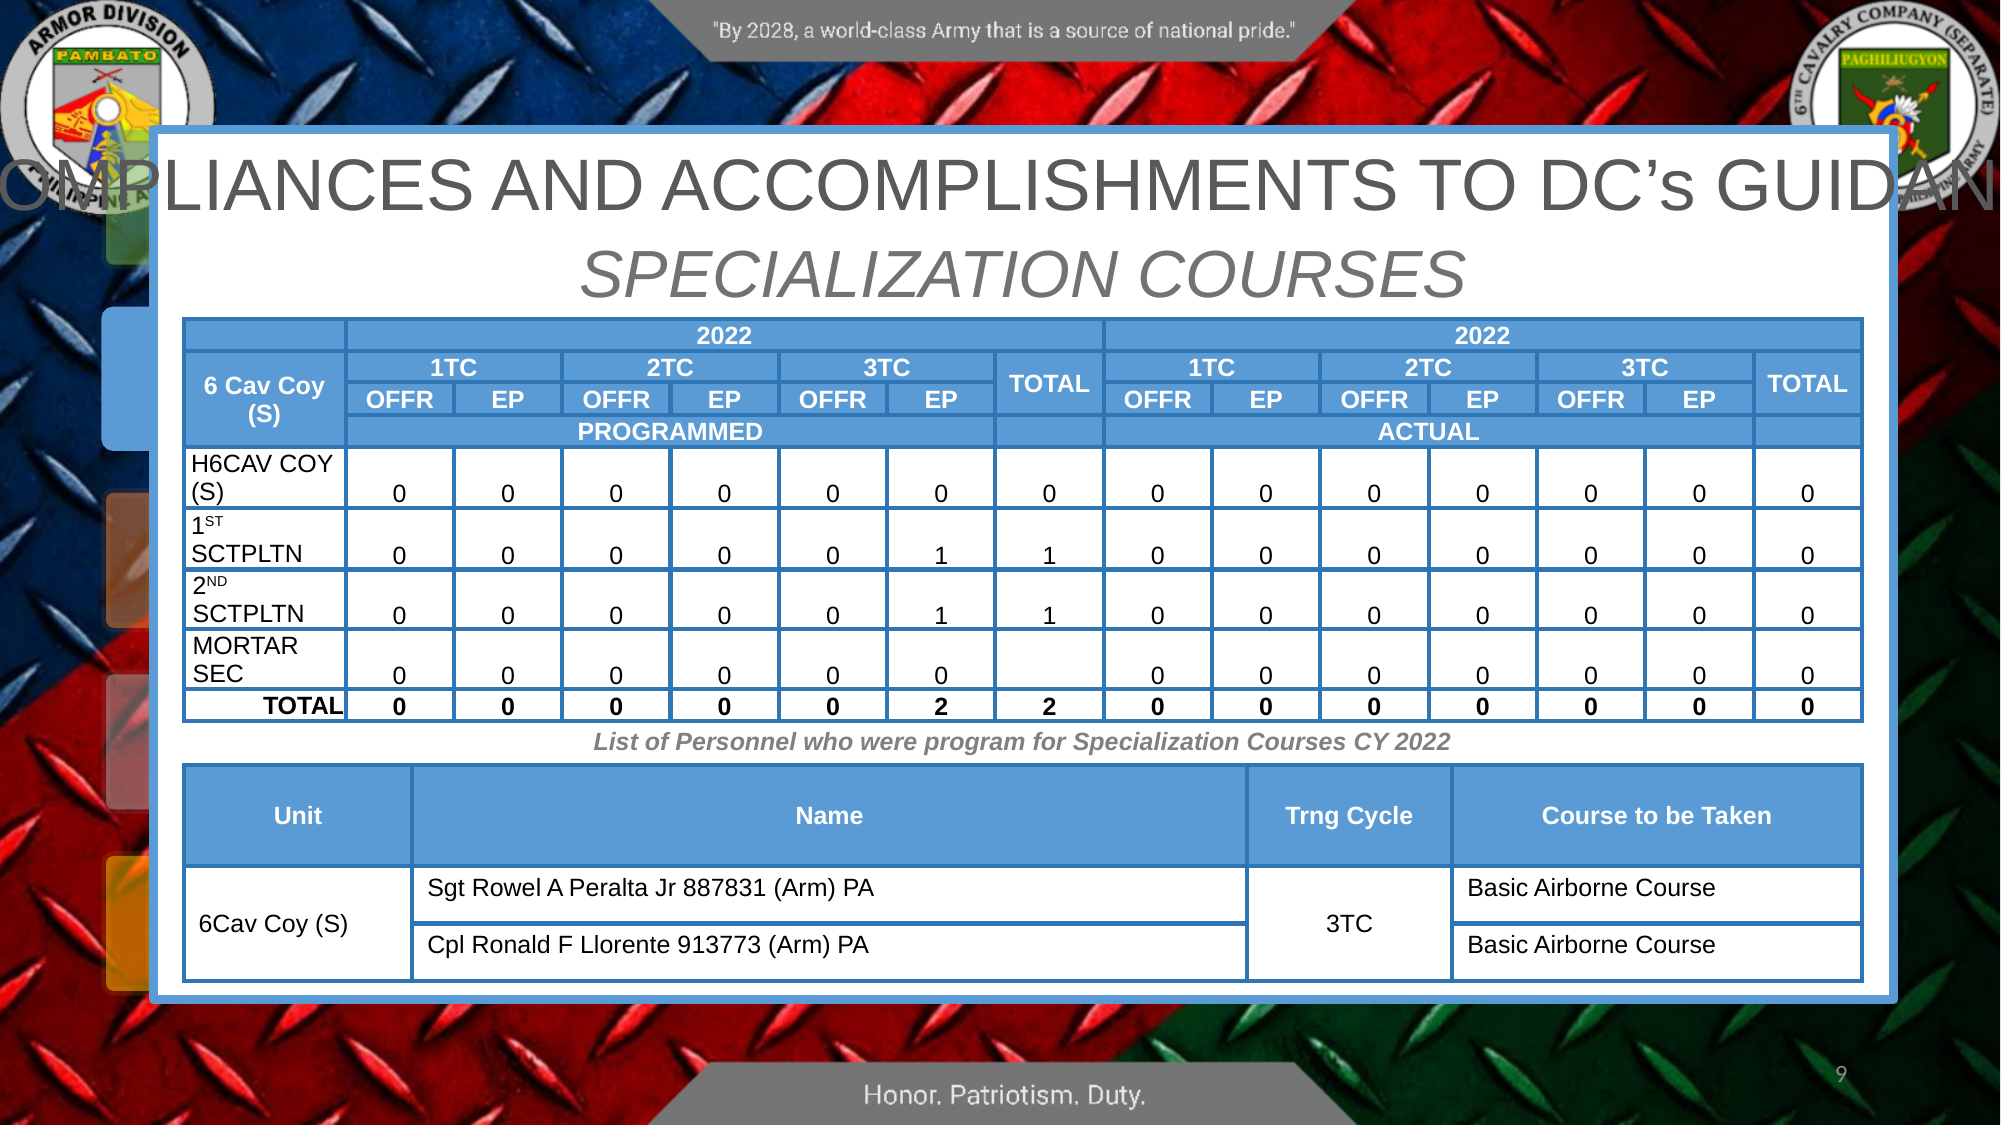

COMPLIANCES AND ACCOMPLISHMENTS TO DC’s GUIDANCE

SPECIALIZATION COURSES
|  | 2022 |  |  |  |  |  |  | 2022 |  |  |  |  |  |  |
| --- | --- | --- | --- | --- | --- | --- | --- | --- | --- | --- | --- | --- | --- | --- |
| 6 Cav Coy (S) | 1TC |  | 2TC |  | 3TC |  | TOTAL | 1TC |  | 2TC |  | 3TC |  | TOTAL |
|  | OFFR | EP | OFFR | EP | OFFR | EP |  | OFFR | EP | OFFR | EP | OFFR | EP |  |
|  | PROGRAMMED |  |  |  |  |  |  | ACTUAL |  |  |  |  |  |  |
| H6CAV COY (S) | 0 | 0 | 0 | 0 | 0 | 0 | 0 | 0 | 0 | 0 | 0 | 0 | 0 | 0 |
| 1ST SCTPLTN | 0 | 0 | 0 | 0 | 0 | 1 | 1 | 0 | 0 | 0 | 0 | 0 | 0 | 0 |
| 2ND SCTPLTN | 0 | 0 | 0 | 0 | 0 | 1 | 1 | 0 | 0 | 0 | 0 | 0 | 0 | 0 |
| MORTAR SEC | 0 | 0 | 0 | 0 | 0 | 0 |  | 0 | 0 | 0 | 0 | 0 | 0 | 0 |
| TOTAL | 0 | 0 | 0 | 0 | 0 | 2 | 2 | 0 | 0 | 0 | 0 | 0 | 0 | 0 |

List of Personnel who were program for Specialization Courses CY 2022

| Unit | Name | Trng Cycle | Course to be Taken |
| --- | --- | --- | --- |
| 6Cav Coy (S) | Sgt Rowel A Peralta Jr 887831 (Arm) PA | 3TC | Basic Airborne Course |
|  | Cpl Ronald F Llorente 913773 (Arm) PA |  | Basic Airborne Course |

9